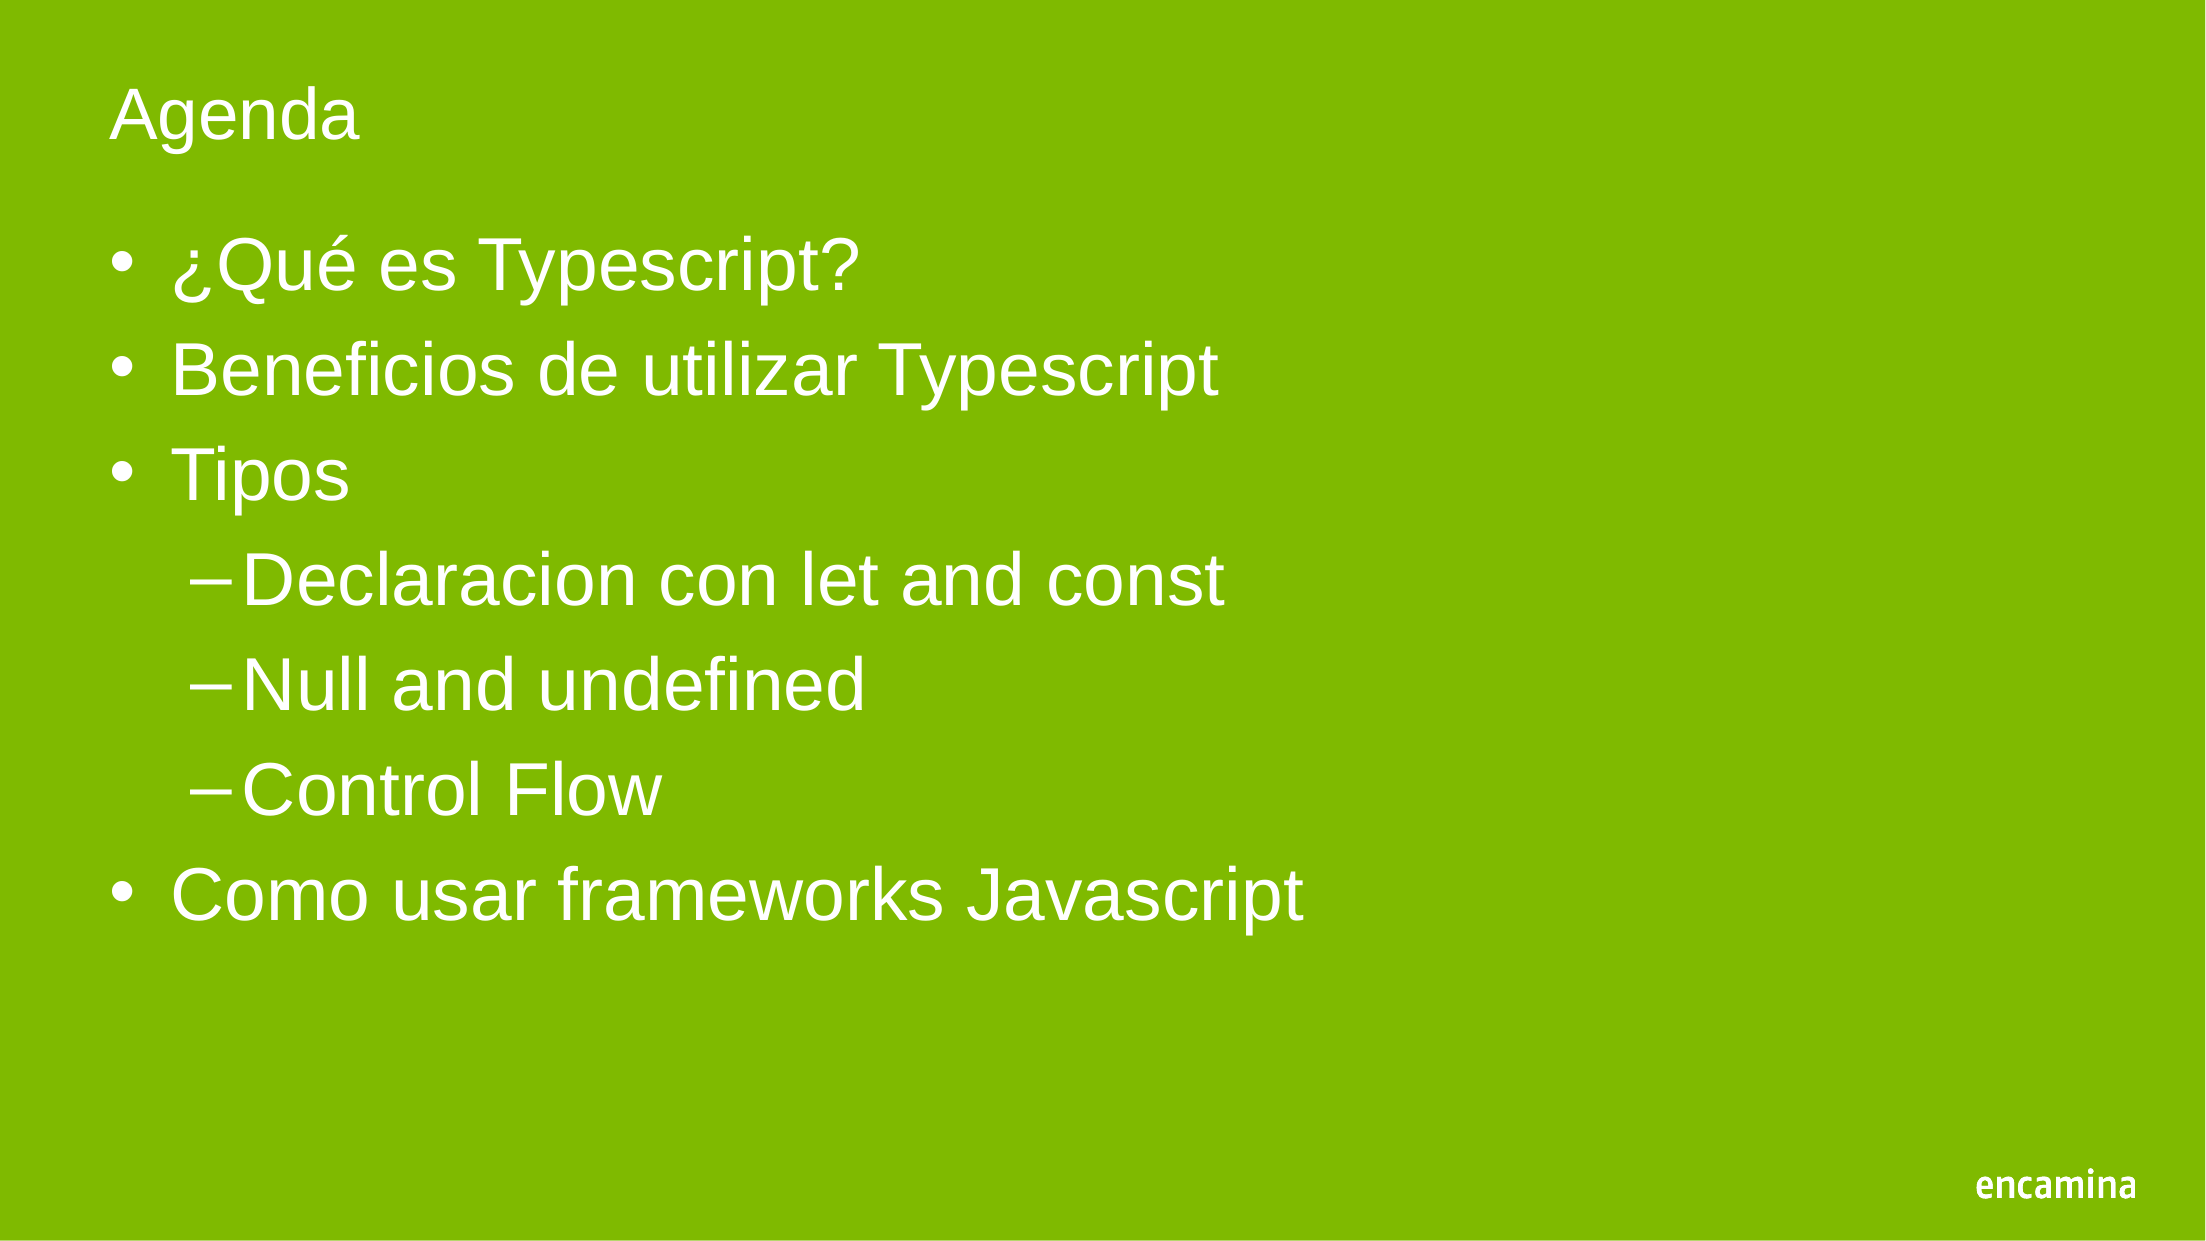

# Agenda
¿Qué es Typescript?
Beneficios de utilizar Typescript
Tipos
Declaracion con let and const
Null and undefined
Control Flow
Como usar frameworks Javascript